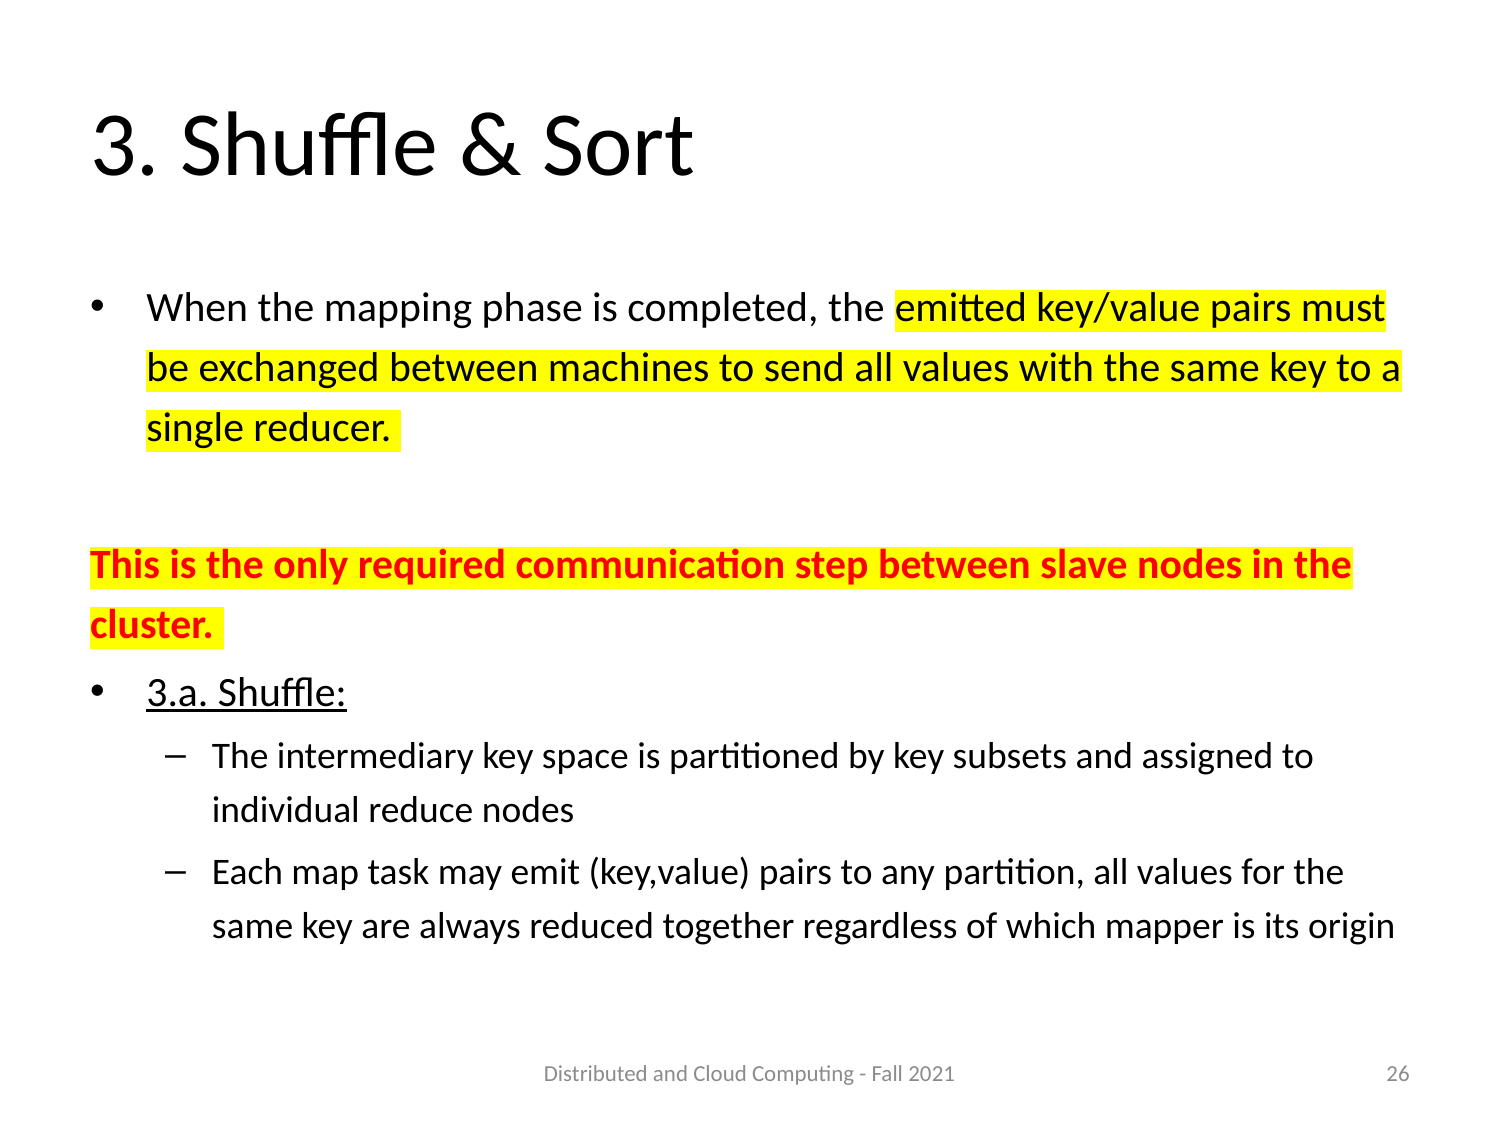

# 3. Shuffle & Sort
When the mapping phase is completed, the emitted key/value pairs must be exchanged between machines to send all values with the same key to a single reducer.

This is the only required communication step between slave nodes in the cluster.
3.a. Shuffle:
The intermediary key space is partitioned by key subsets and assigned to individual reduce nodes
Each map task may emit (key,value) pairs to any partition, all values for the same key are always reduced together regardless of which mapper is its origin
Distributed and Cloud Computing - Fall 2021
26